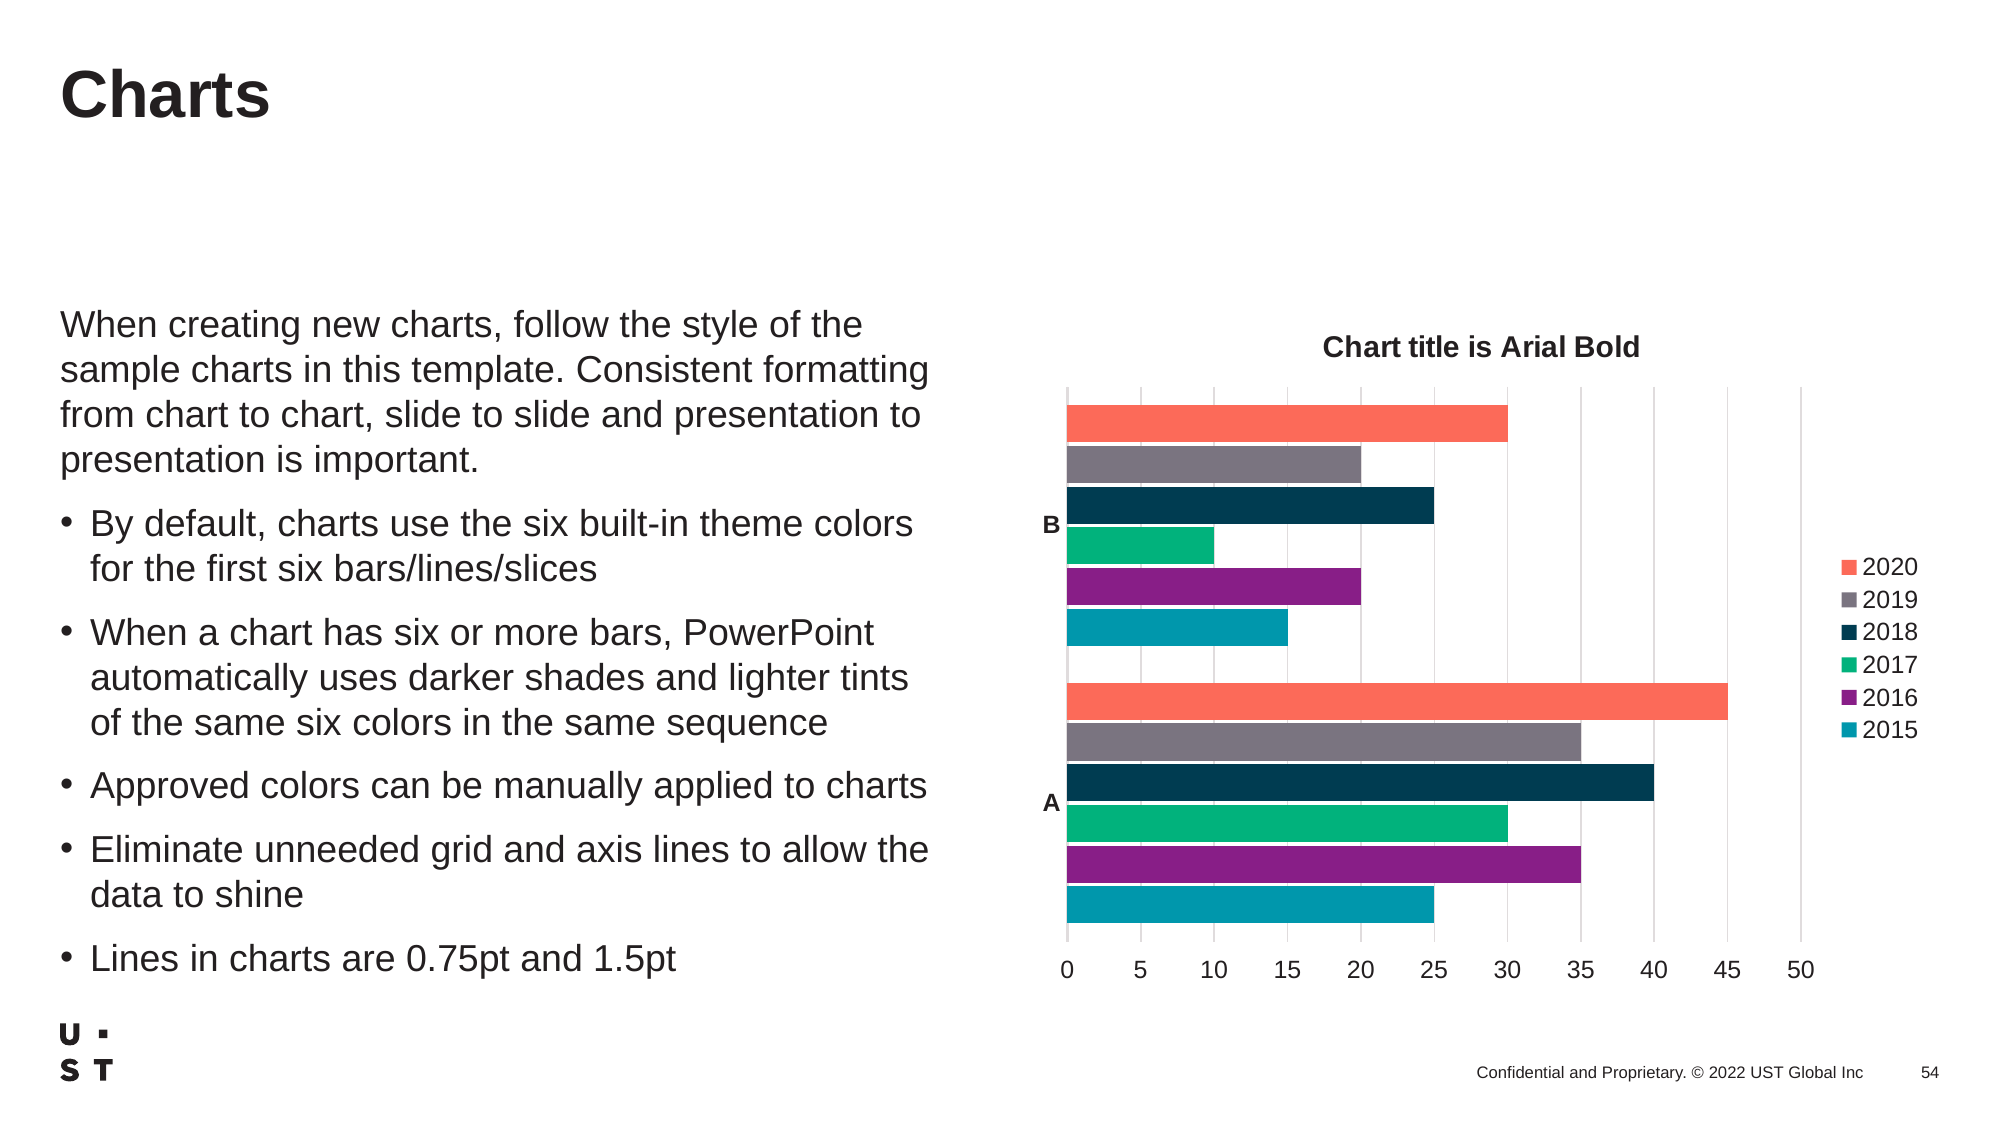

# Charts
When creating new charts, follow the style of the sample charts in this template. Consistent formatting from chart to chart, slide to slide and presentation to presentation is important.
By default, charts use the six built-in theme colors for the first six bars/lines/slices
When a chart has six or more bars, PowerPoint automatically uses darker shades and lighter tints of the same six colors in the same sequence
Approved colors can be manually applied to charts
Eliminate unneeded grid and axis lines to allow the data to shine
Lines in charts are 0.75pt and 1.5pt

### Chart: Chart title is Arial Bold

| Category | 2015 | 2016 | 2017 | 2018 | 2019 | 2020 |
|---|---|---|---|---|---|---|
| A | 25.0 | 35.0 | 30.0 | 40.0 | 35.0 | 45.0 |
| B | 15.0 | 20.0 | 10.0 | 25.0 | 20.0 | 30.0 |